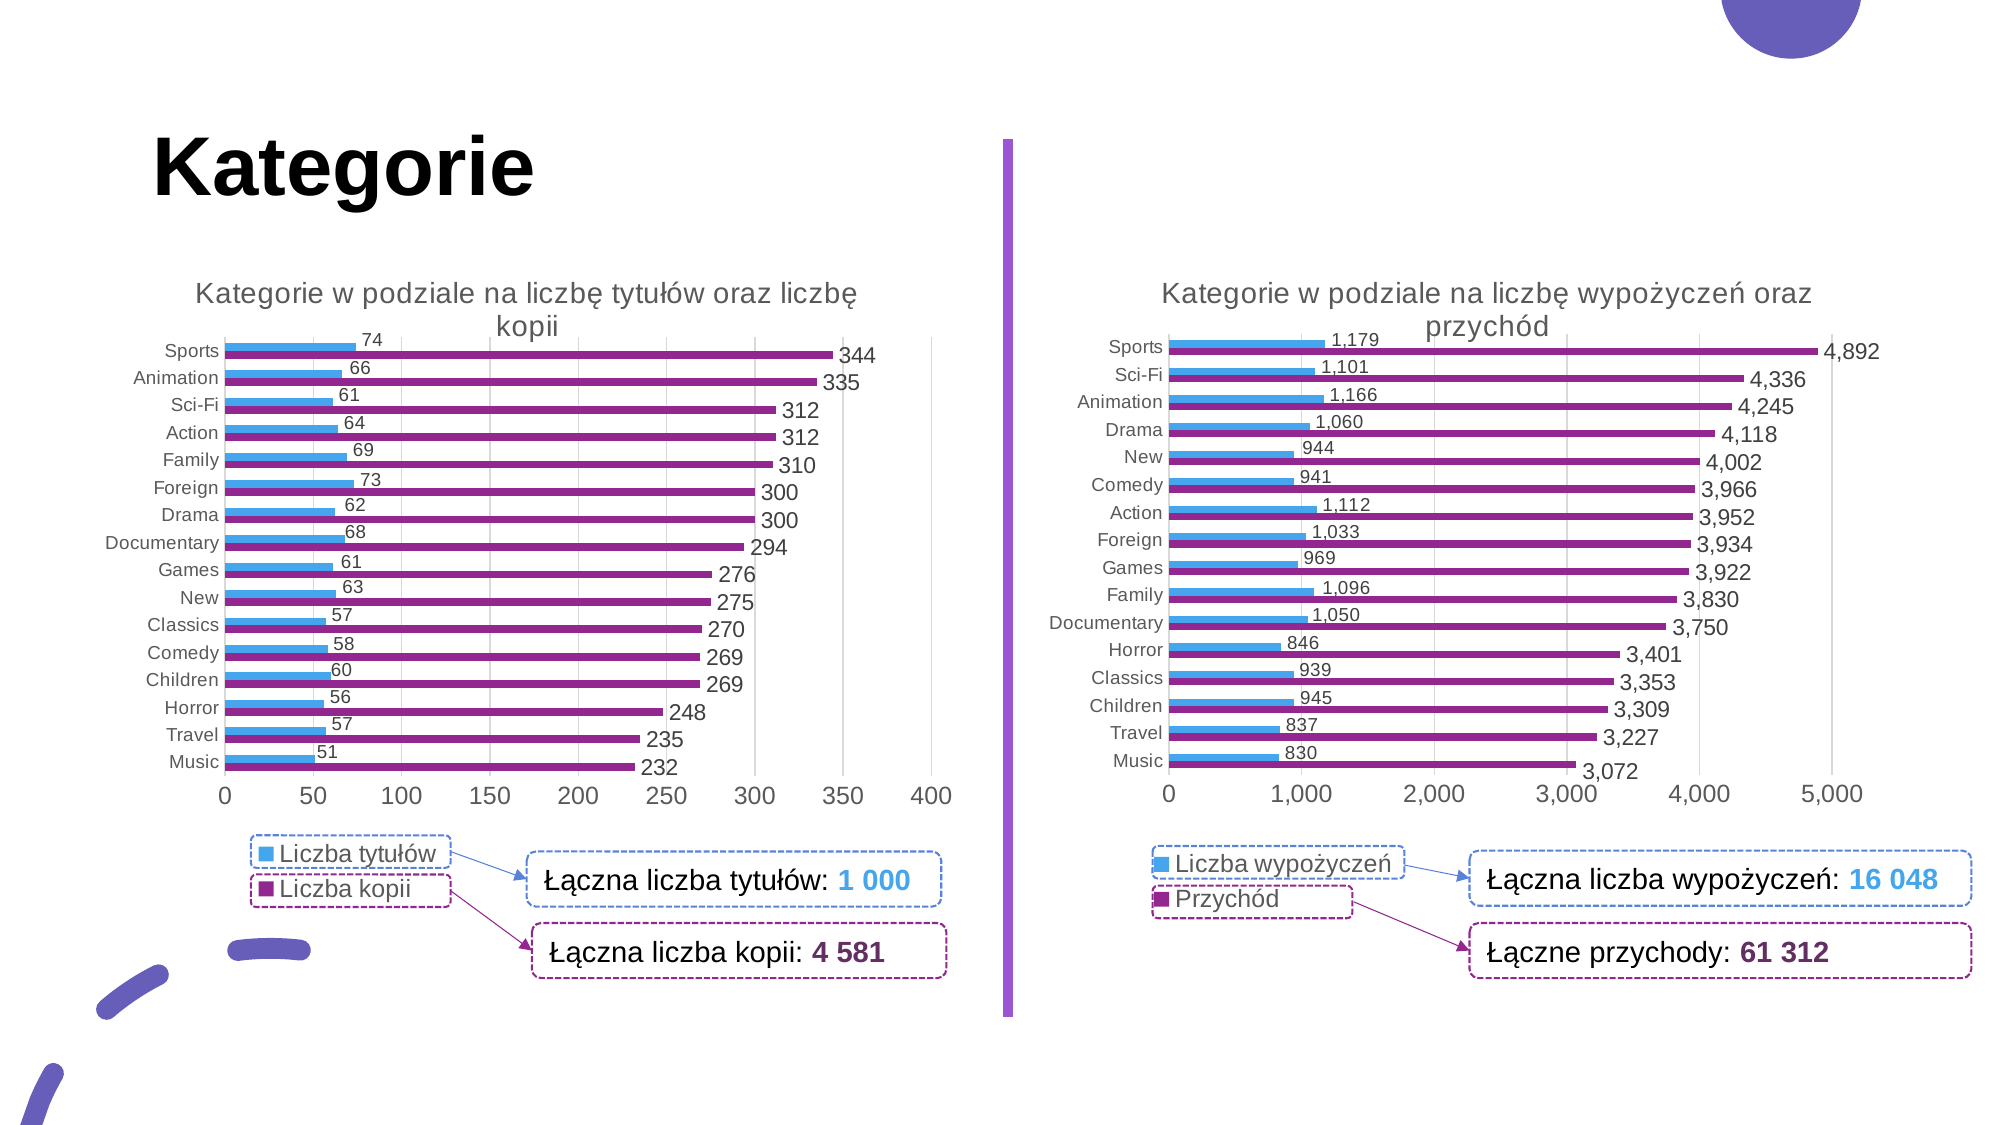

# Kategorie

### Chart: Kategorie w podziale na liczbę wypożyczeń oraz przychód

| Category | Przychód | Liczba wypożyczeń |
|---|---|---|
| Music | 3071.52 | 830.0 |
| Travel | 3227.36 | 837.0 |
| Children | 3309.39 | 945.0 |
| Classics | 3353.38 | 939.0 |
| Horror | 3401.27 | 846.0 |
| Documentary | 3749.65 | 1050.0 |
| Family | 3830.15 | 1096.0 |
| Games | 3922.18 | 969.0 |
| Foreign | 3934.47 | 1033.0 |
| Action | 3951.84 | 1112.0 |
| Comedy | 3966.38 | 941.0 |
| New | 4002.48 | 944.0 |
| Drama | 4118.46 | 1060.0 |
| Animation | 4245.31 | 1166.0 |
| Sci-Fi | 4336.01 | 1101.0 |
| Sports | 4892.19 | 1179.0 |

### Chart: Kategorie w podziale na liczbę tytułów oraz liczbę kopii

| Category |  |  |
|---|---|---|
| Music | 232.0 | 51.0 |
| Travel | 235.0 | 57.0 |
| Horror | 248.0 | 56.0 |
| Children | 269.0 | 60.0 |
| Comedy | 269.0 | 58.0 |
| Classics | 270.0 | 57.0 |
| New | 275.0 | 63.0 |
| Games | 276.0 | 61.0 |
| Documentary | 294.0 | 68.0 |
| Drama | 300.0 | 62.0 |
| Foreign | 300.0 | 73.0 |
| Family | 310.0 | 69.0 |
| Action | 312.0 | 64.0 |
| Sci-Fi | 312.0 | 61.0 |
| Animation | 335.0 | 66.0 |
| Sports | 344.0 | 74.0 |

Łączna liczba wypożyczeń: 16 048
Łączna liczba tytułów: 1 000

Łączna liczba kopii: 4 581
Łączne przychody: 61 312